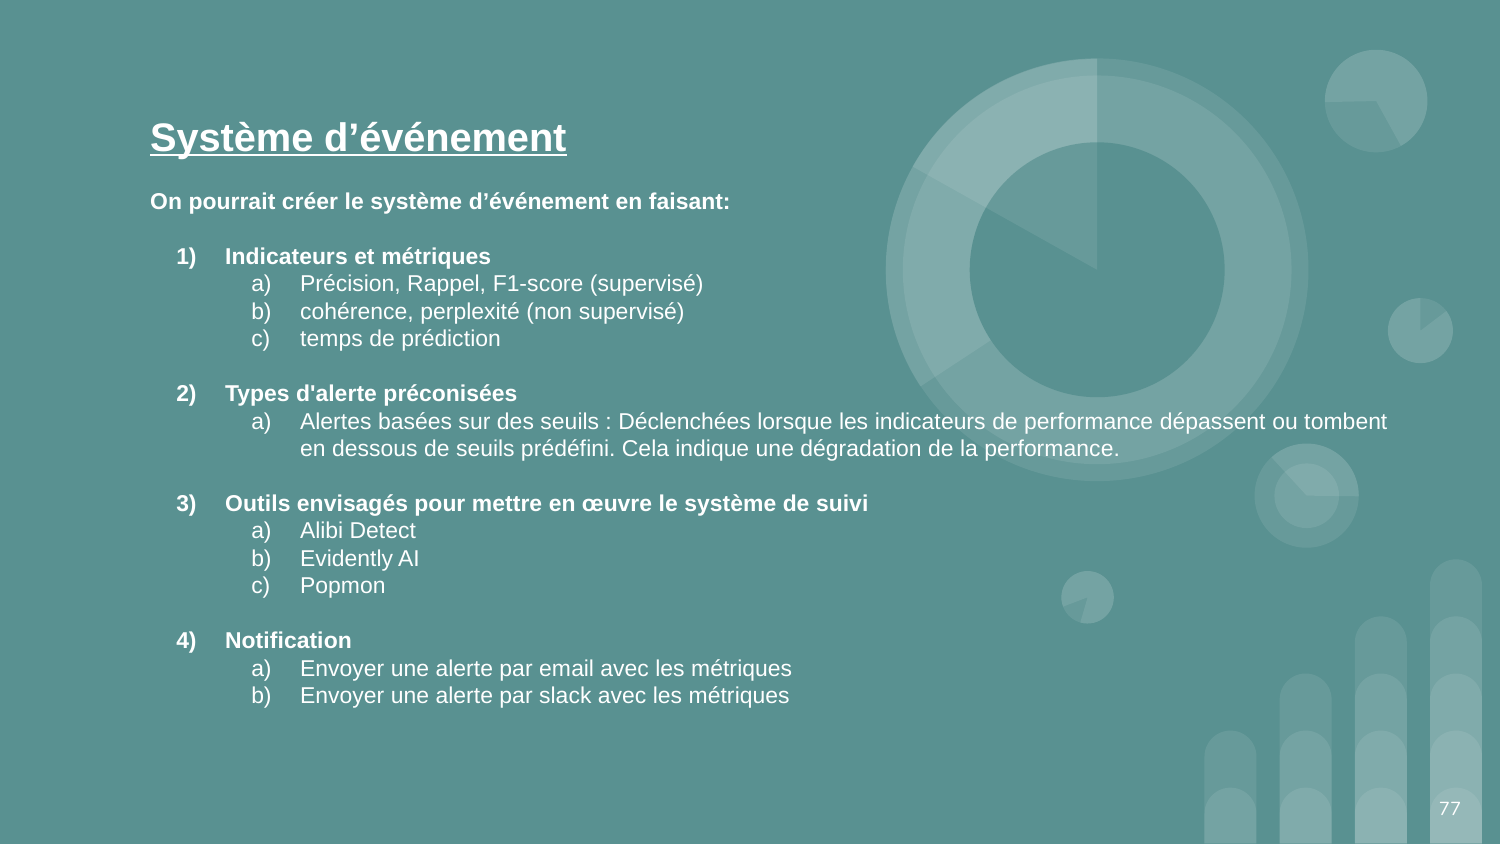

# Système d’événement

On pourrait créer le système d’événement en faisant:

Indicateurs et métriques
Précision, Rappel, F1-score (supervisé)
cohérence, perplexité (non supervisé)
temps de prédiction

Types d'alerte préconisées
Alertes basées sur des seuils : Déclenchées lorsque les indicateurs de performance dépassent ou tombent en dessous de seuils prédéfini. Cela indique une dégradation de la performance.

Outils envisagés pour mettre en œuvre le système de suivi
Alibi Detect
Evidently AI
Popmon

Notification
Envoyer une alerte par email avec les métriques
Envoyer une alerte par slack avec les métriques

77